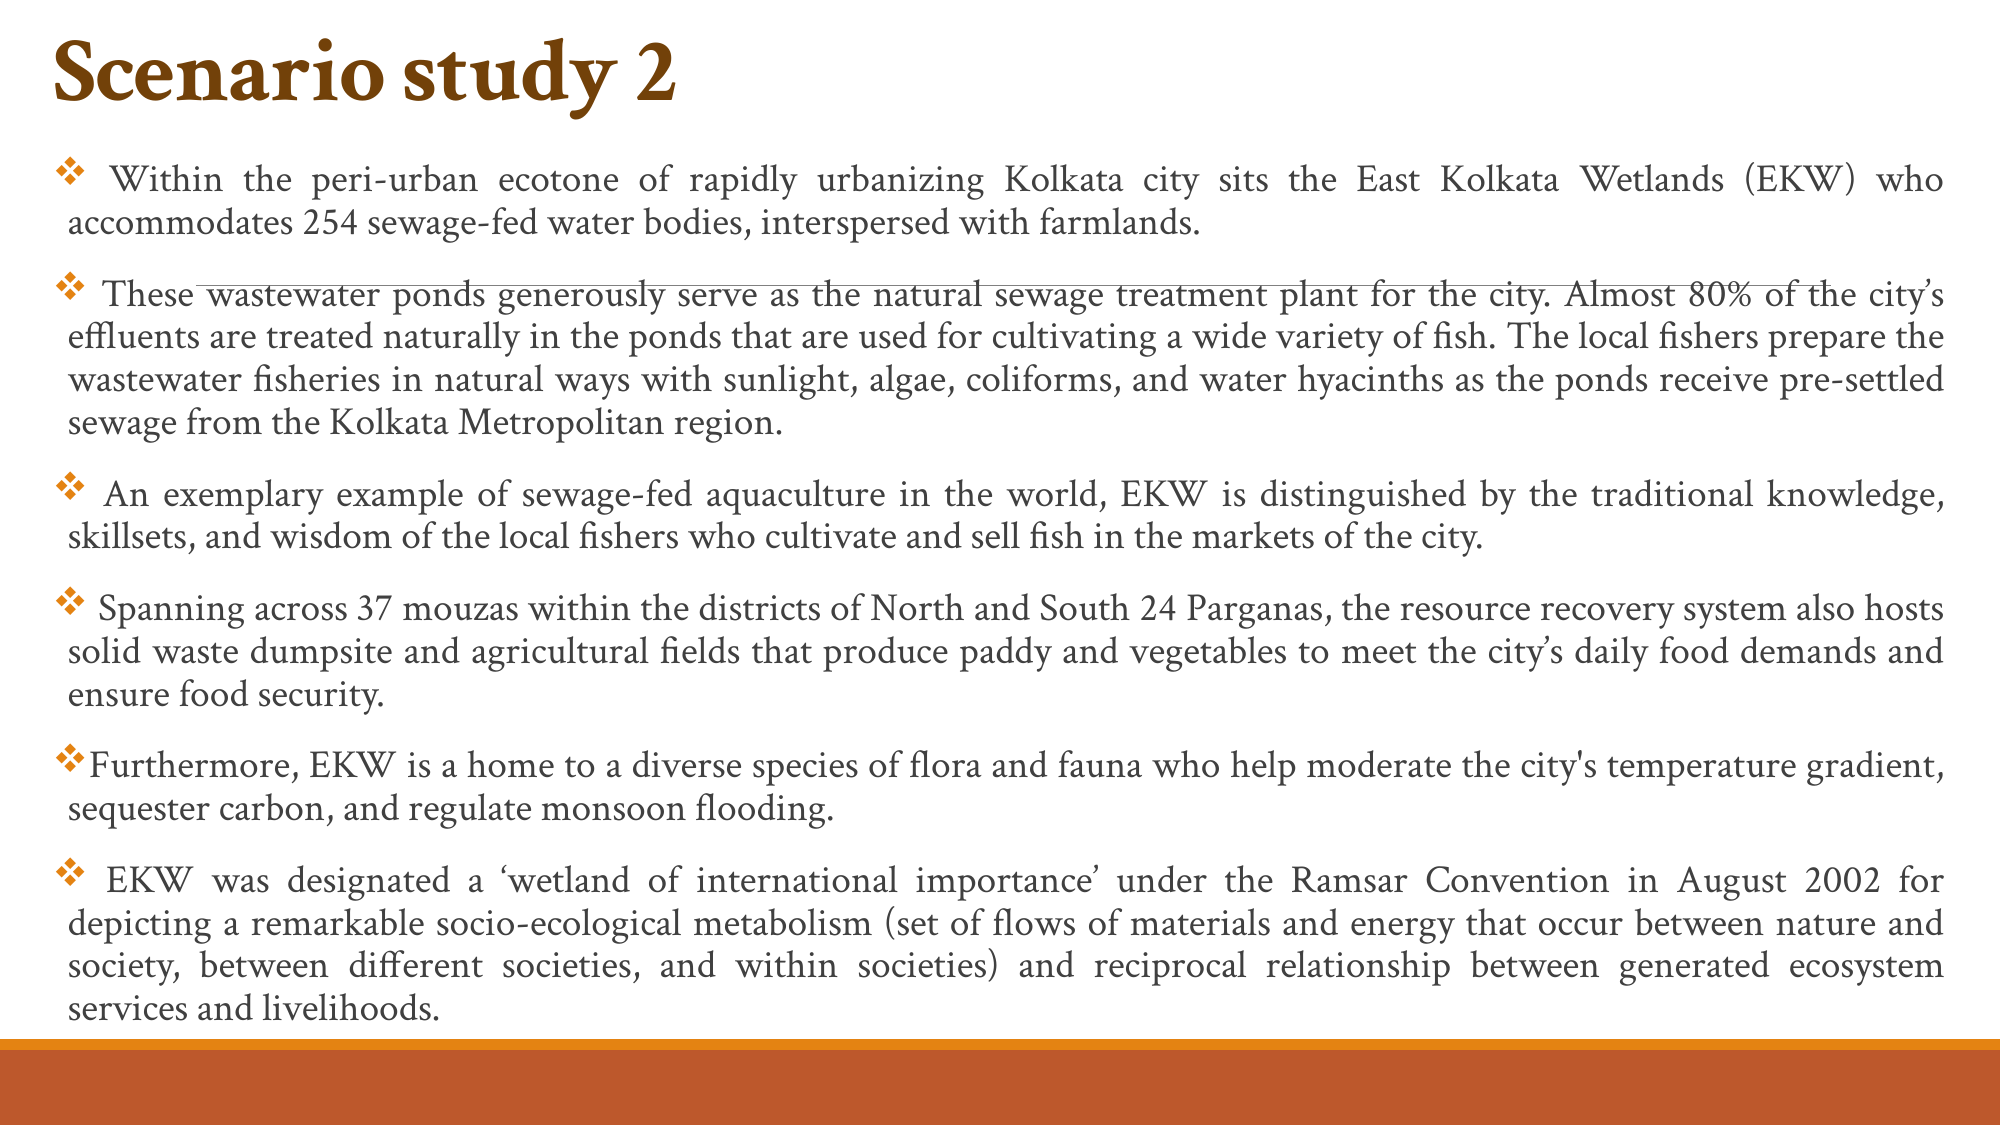

# Scenario study 2
 Within the peri-urban ecotone of rapidly urbanizing Kolkata city sits the East Kolkata Wetlands (EKW) who accommodates 254 sewage-fed water bodies, interspersed with farmlands.
 These wastewater ponds generously serve as the natural sewage treatment plant for the city. Almost 80% of the city’s effluents are treated naturally in the ponds that are used for cultivating a wide variety of fish. The local fishers prepare the wastewater fisheries in natural ways with sunlight, algae, coliforms, and water hyacinths as the ponds receive pre-settled sewage from the Kolkata Metropolitan region.
 An exemplary example of sewage-fed aquaculture in the world, EKW is distinguished by the traditional knowledge, skillsets, and wisdom of the local fishers who cultivate and sell fish in the markets of the city.
 Spanning across 37 mouzas within the districts of North and South 24 Parganas, the resource recovery system also hosts solid waste dumpsite and agricultural fields that produce paddy and vegetables to meet the city’s daily food demands and ensure food security.
Furthermore, EKW is a home to a diverse species of flora and fauna who help moderate the city's temperature gradient, sequester carbon, and regulate monsoon flooding.
 EKW was designated a ‘wetland of international importance’ under the Ramsar Convention in August 2002 for depicting a remarkable socio-ecological metabolism (set of flows of materials and energy that occur between nature and society, between different societies, and within societies) and reciprocal relationship between generated ecosystem services and livelihoods.